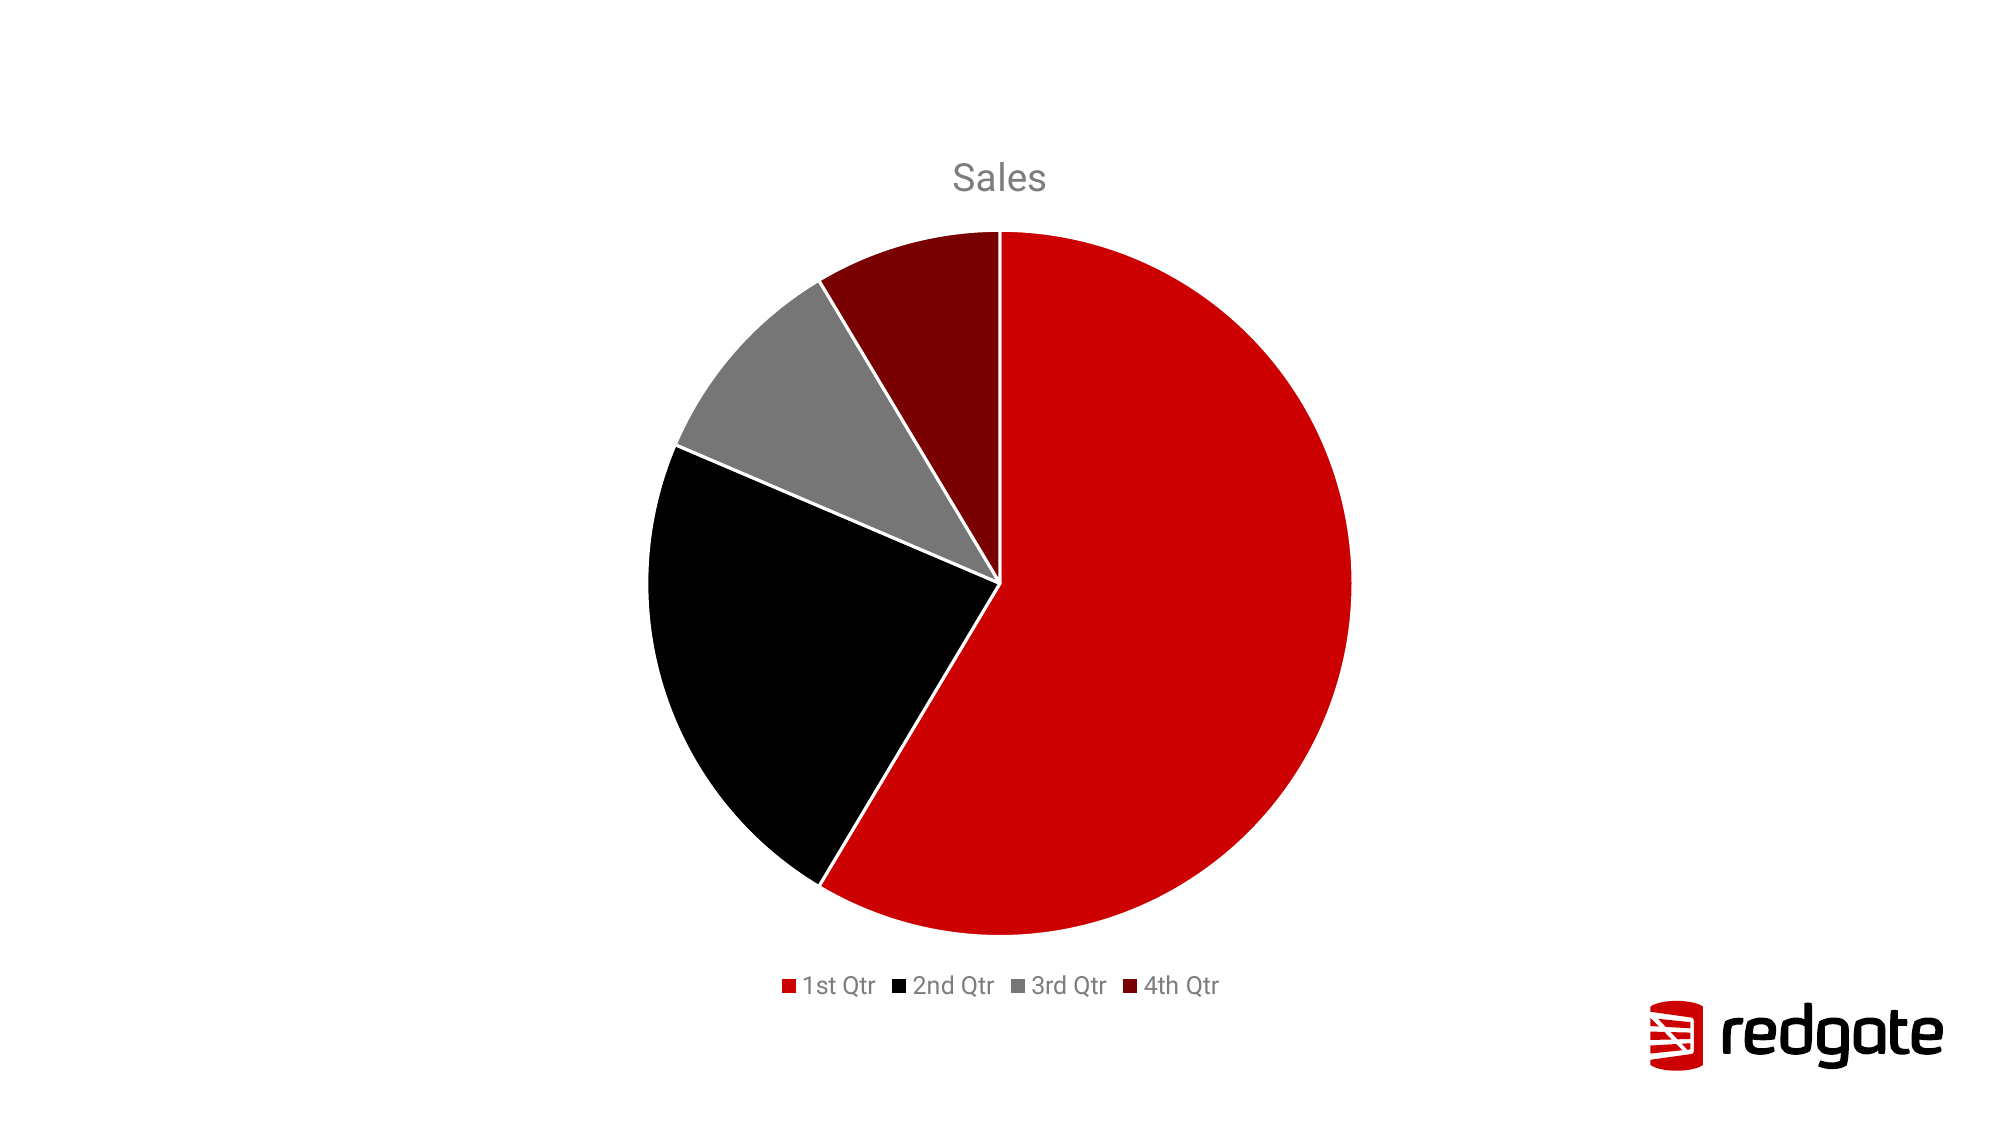

### Chart: Sales

| Category | Sales |
|---|---|
| 1st Qtr | 8.2 |
| 2nd Qtr | 3.2 |
| 3rd Qtr | 1.4 |
| 4th Qtr | 1.2 |